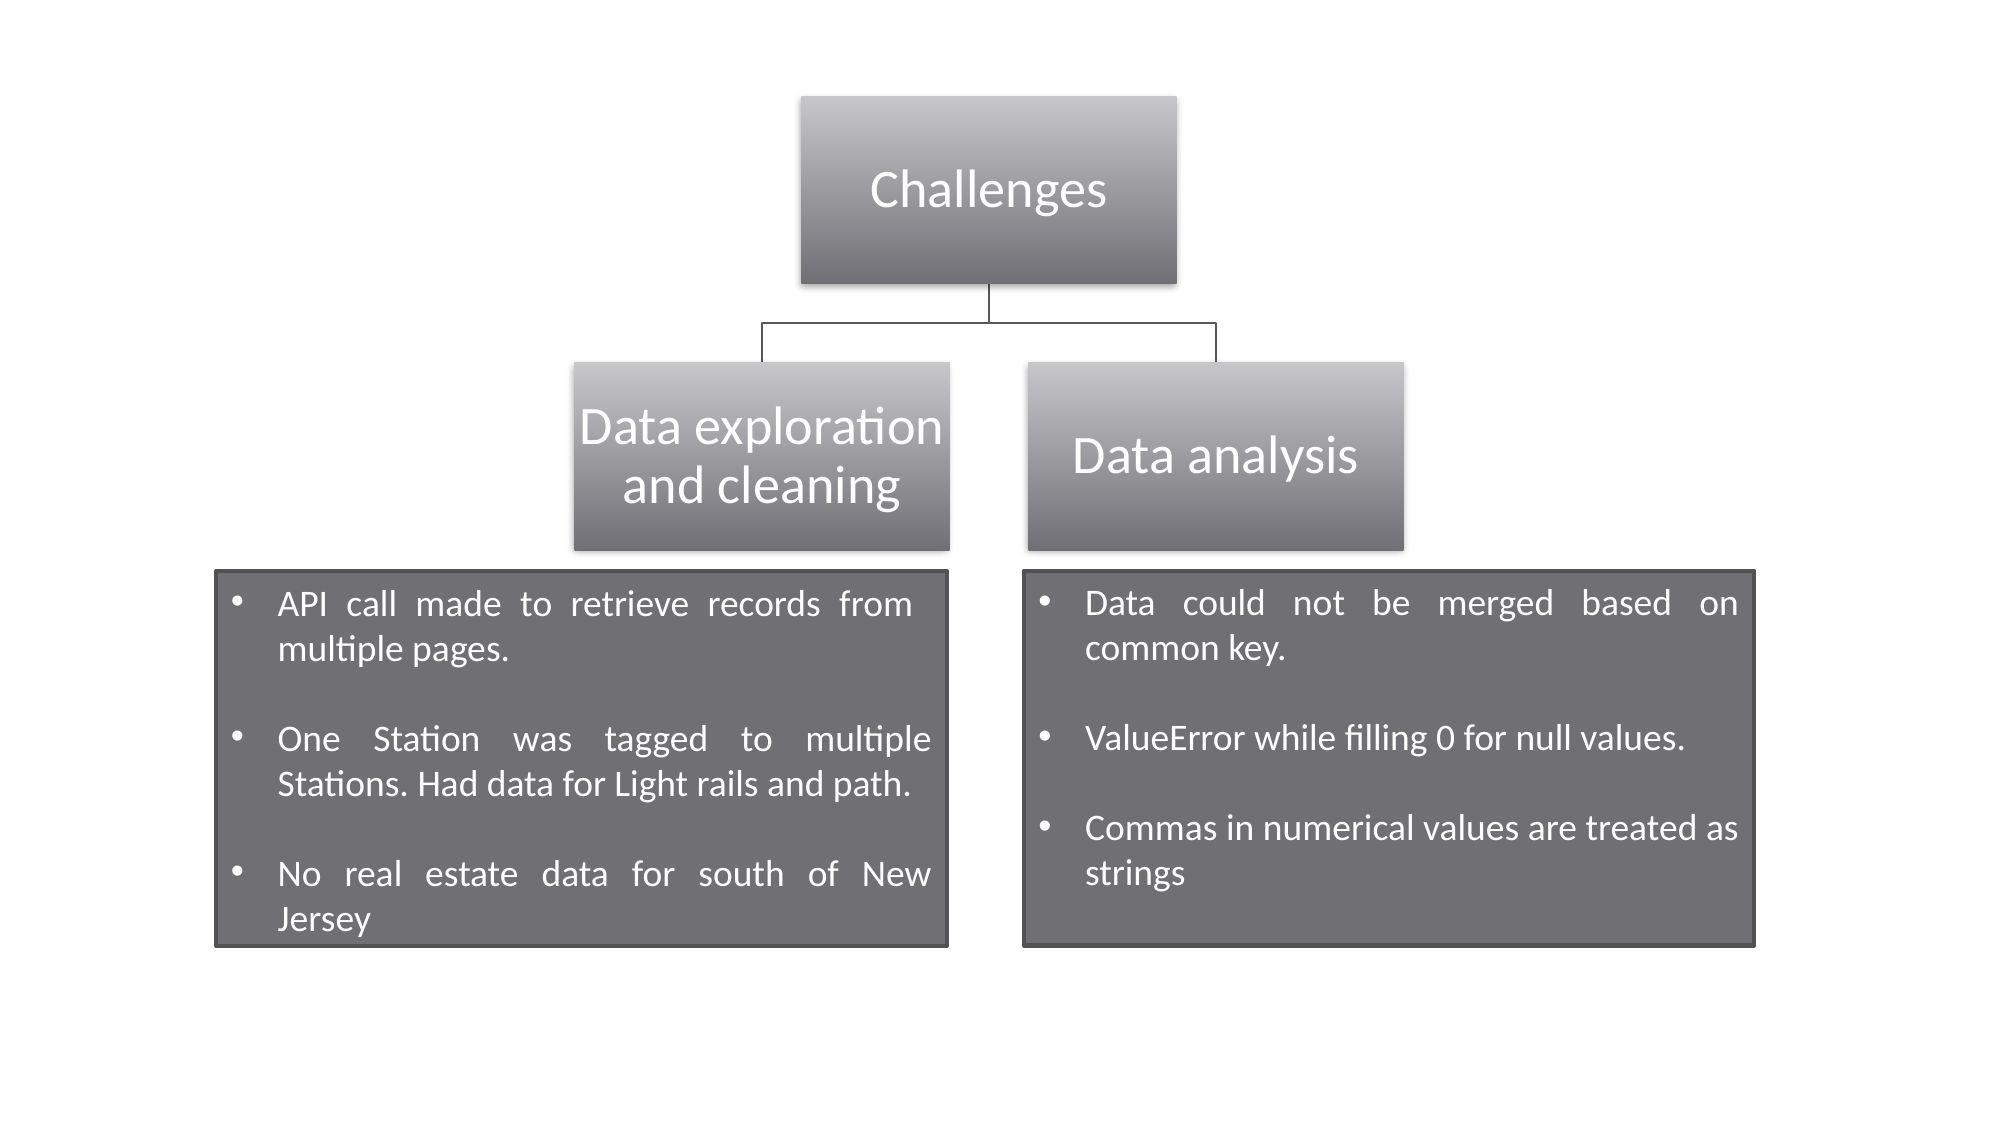

Challenges
Data exploration and cleaning
Data analysis
Data could not be merged based on common key.

ValueError while filling 0 for null values.

Commas in numerical values are treated as strings

API call made to retrieve records from  multiple pages.

One Station was tagged to multiple Stations. Had data for Light rails and path.

No real estate data for south of New Jersey